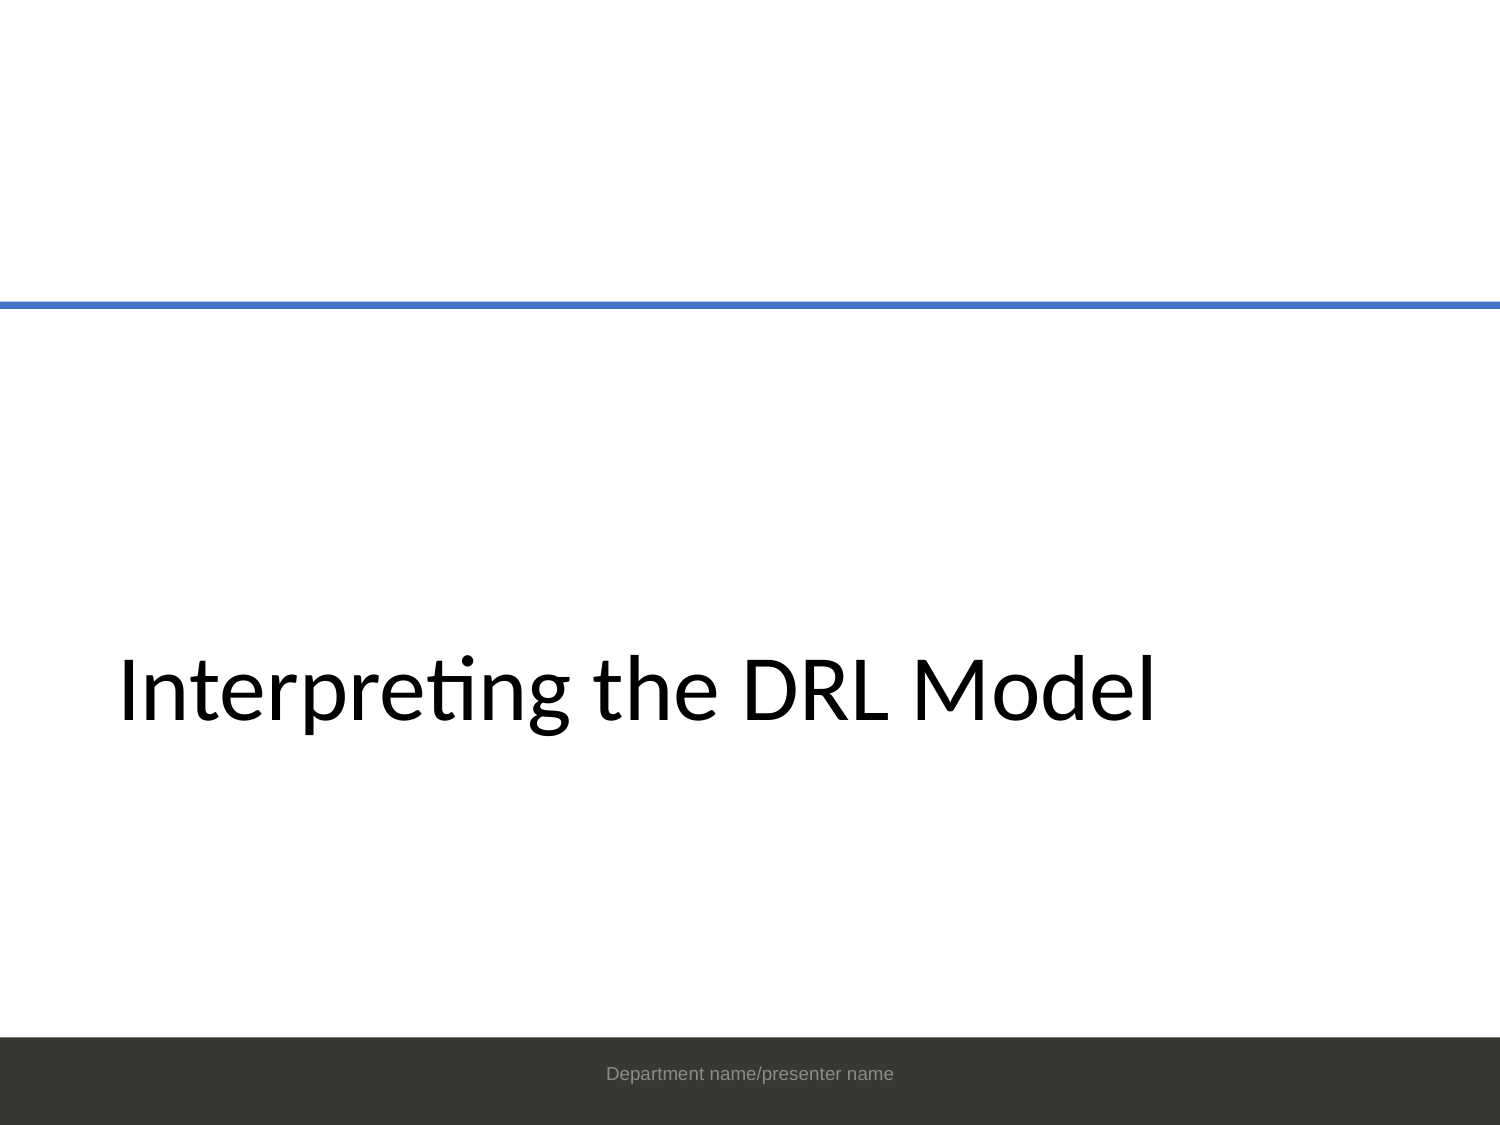

# Interpreting the DRL Model

Department name/presenter name